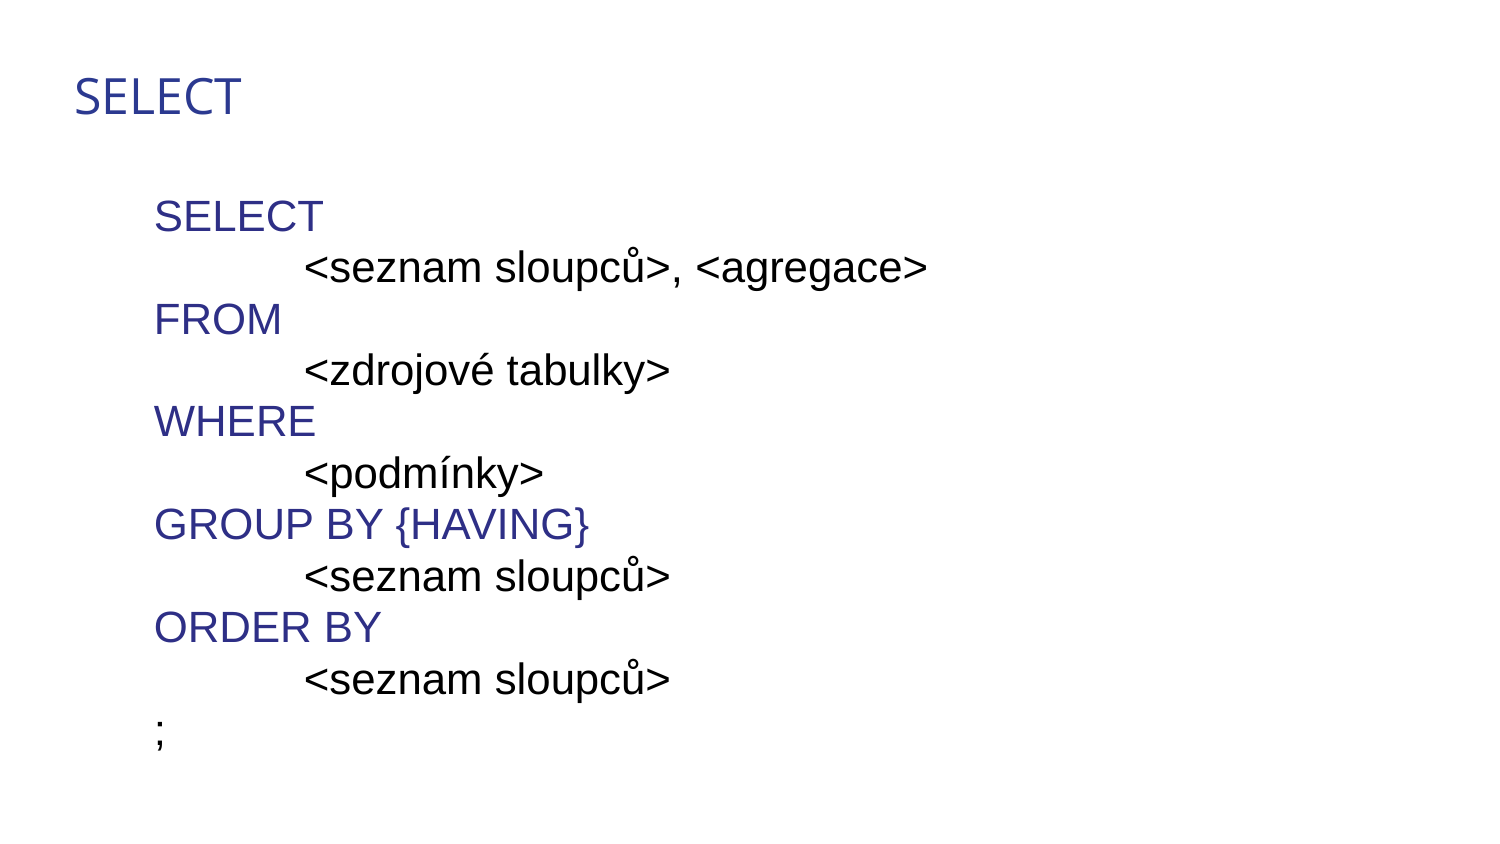

SELECT
SELECT
	<seznam sloupců>, <agregace>
FROM
	<zdrojové tabulky>
WHERE
	<podmínky>
GROUP BY {HAVING}
	<seznam sloupců>
ORDER BY
	<seznam sloupců>
;